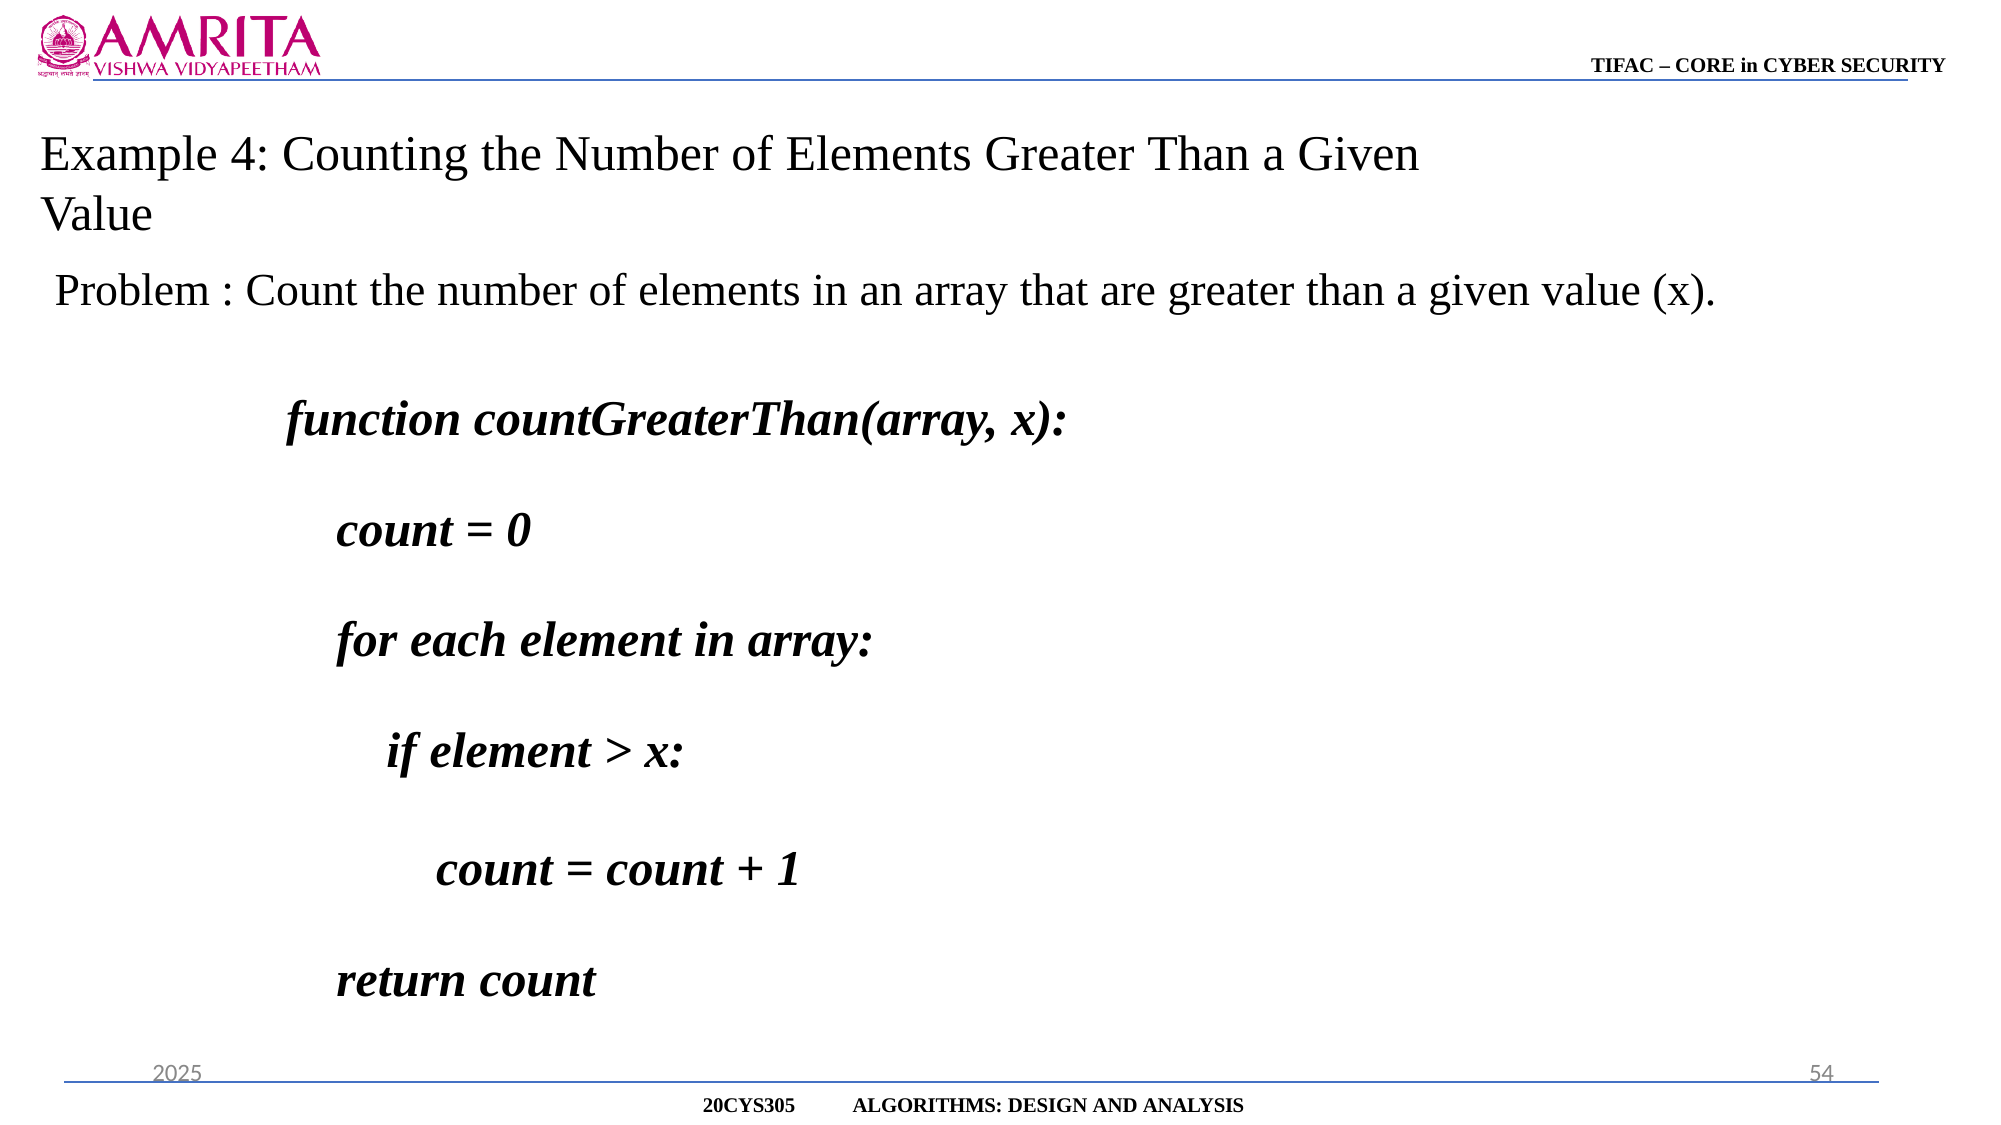

TIFAC – CORE in CYBER SECURITY
# Example 4: Counting the Number of Elements Greater Than a Given Value
Problem : Count the number of elements in an array that are greater than a given value (x).

function countGreaterThan(array, x):
count = 0
for each element in array: if element > x:
count = count + 1 return count
2025
54
20CYS305
ALGORITHMS: DESIGN AND ANALYSIS